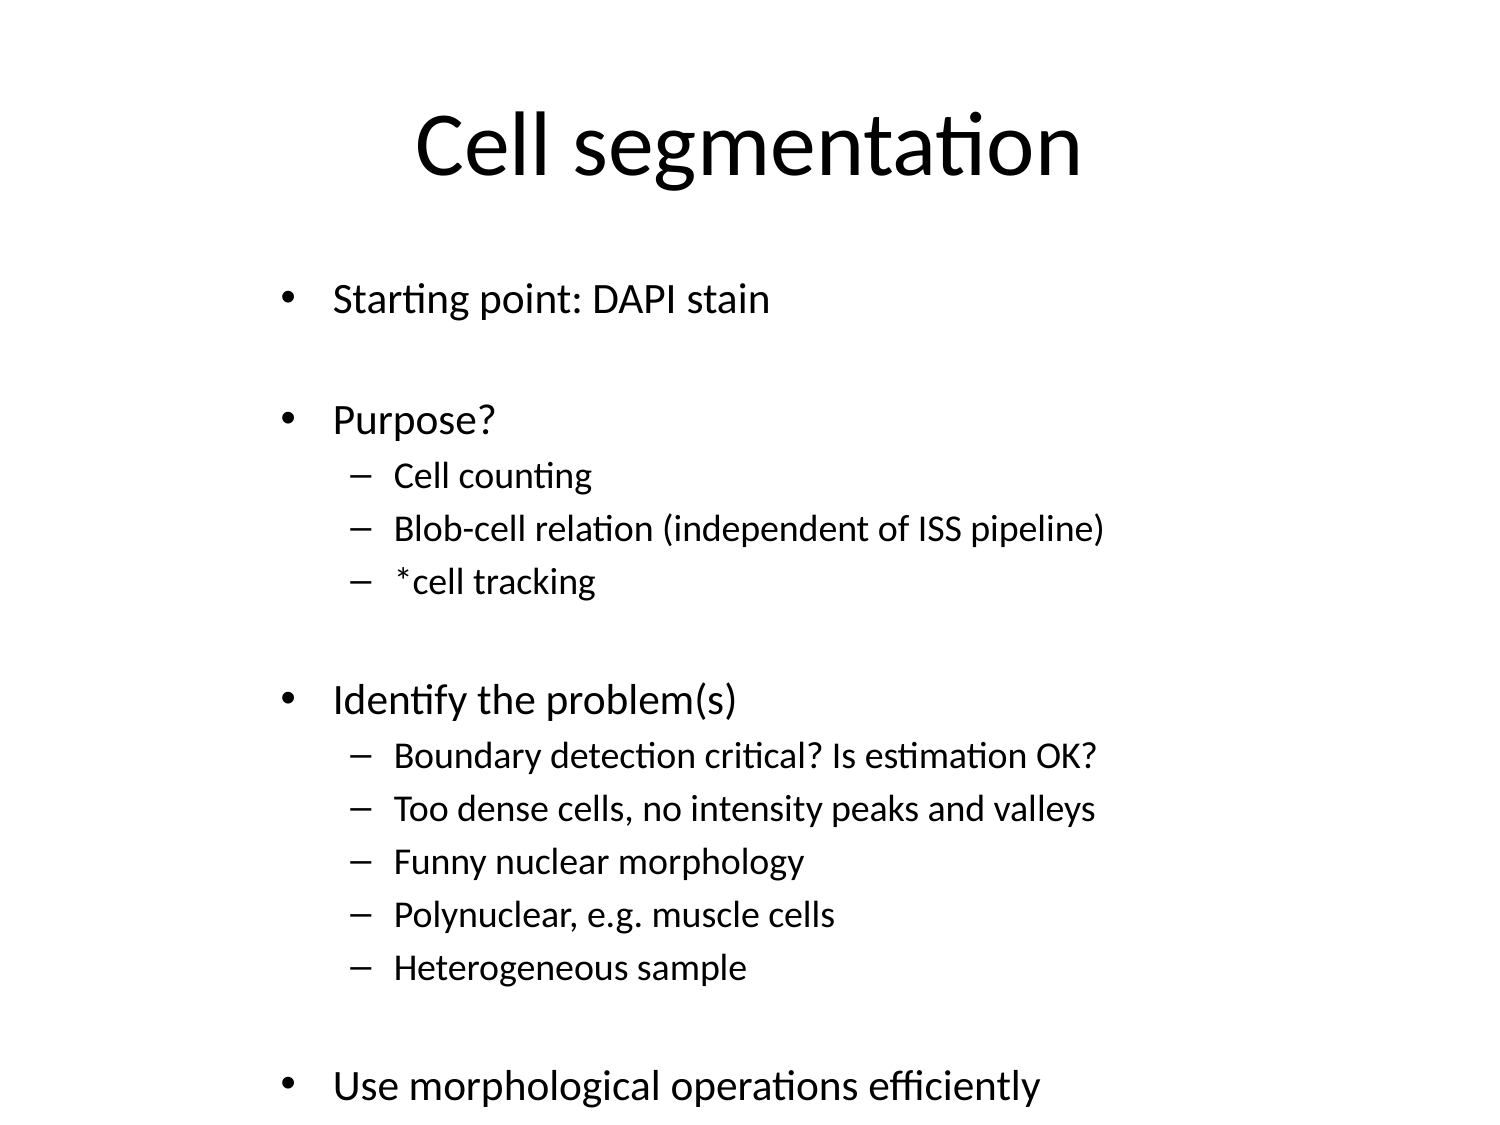

# Cell segmentation
Starting point: DAPI stain

Purpose?
Cell counting
Blob-cell relation (independent of ISS pipeline)
*cell tracking

Identify the problem(s)
Boundary detection critical? Is estimation OK?
Too dense cells, no intensity peaks and valleys
Funny nuclear morphology
Polynuclear, e.g. muscle cells
Heterogeneous sample

Use morphological operations efficiently